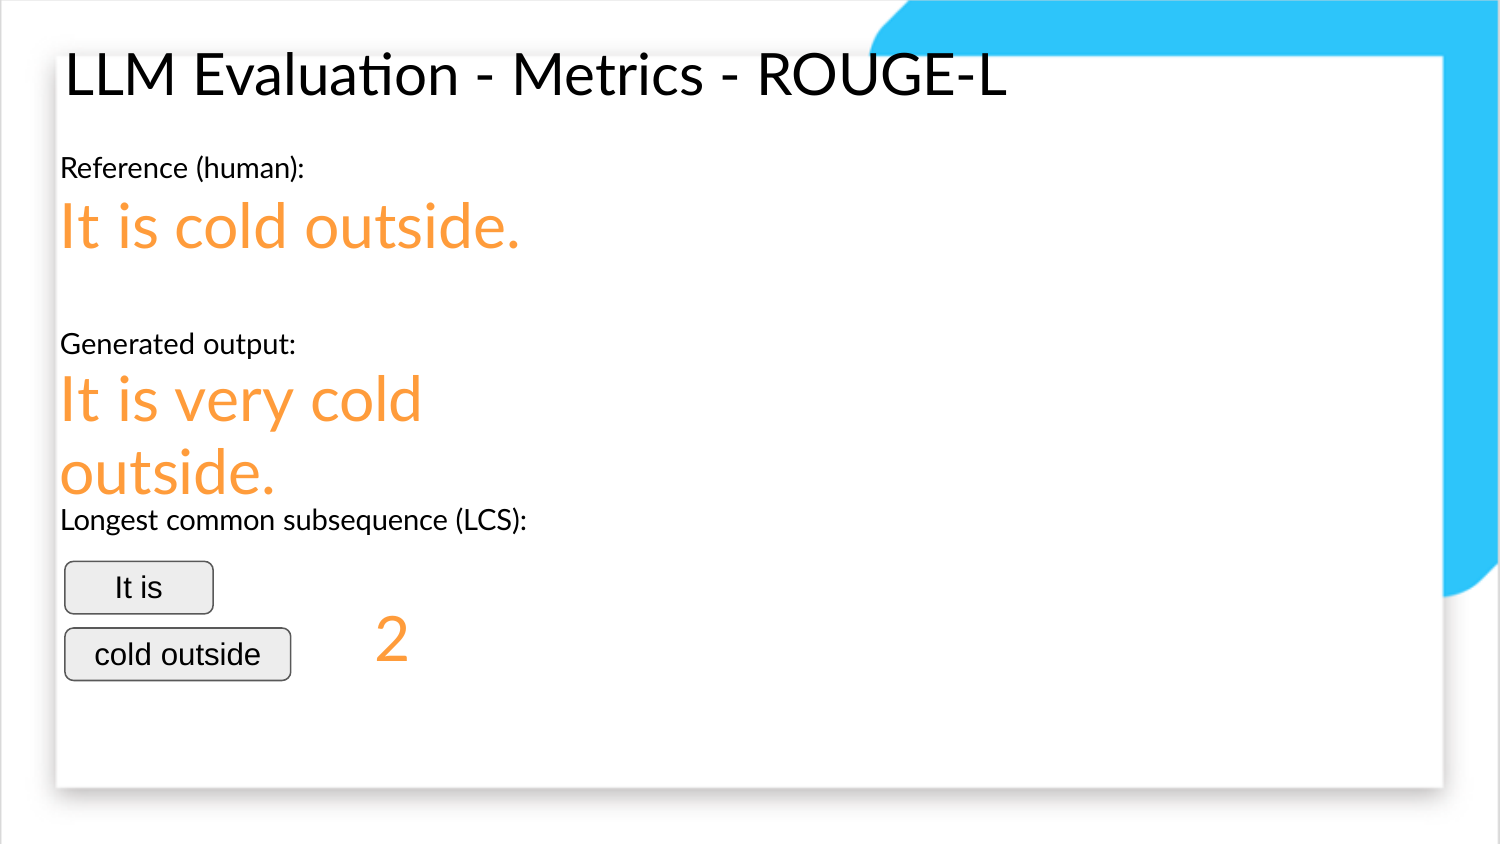

# LLM Evaluation - Metrics - ROUGE-L
Reference (human):
It is cold outside.
Generated output:
It is very cold outside.
Longest common subsequence (LCS):
It is

2

cold outside